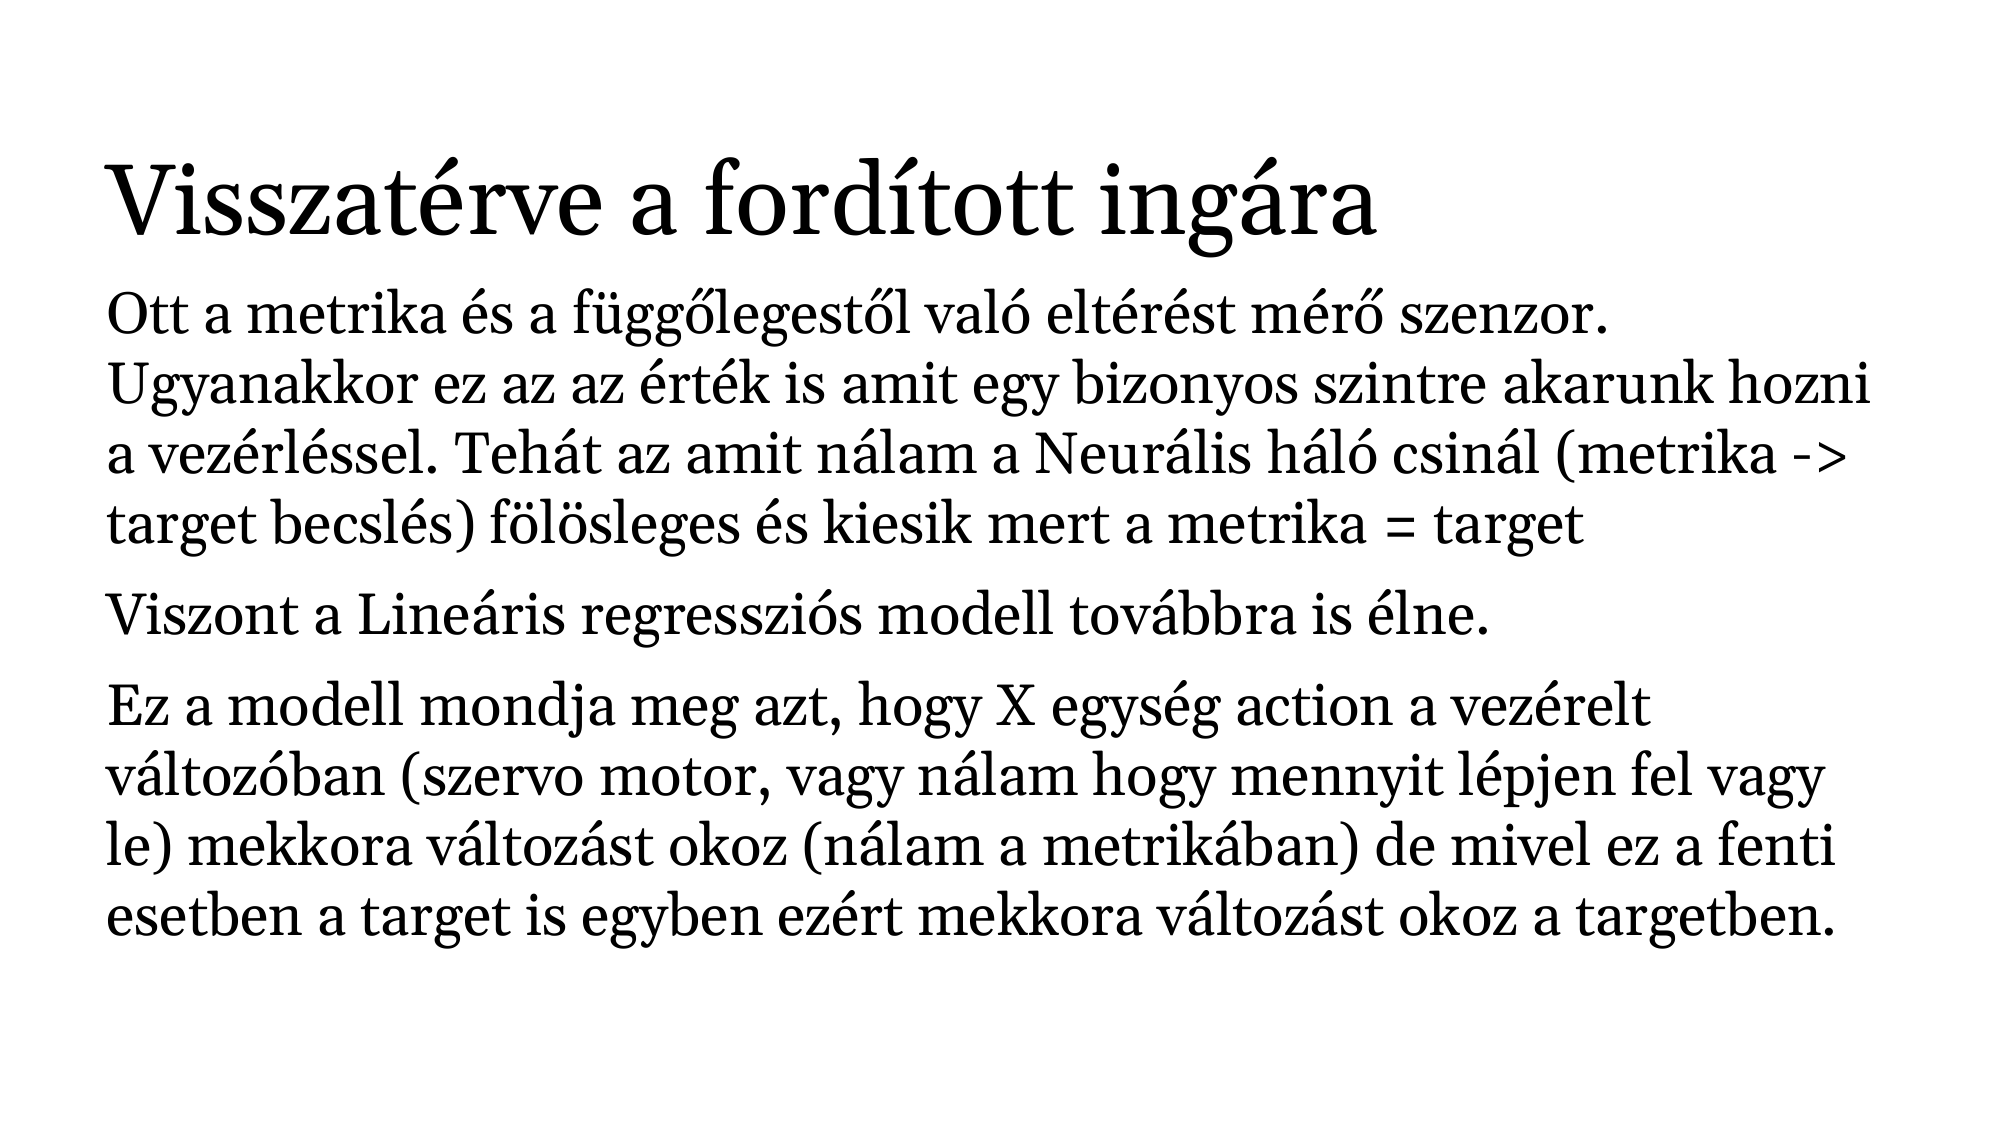

Visszatérve a fordított ingára
Ott a metrika és a függőlegestől való eltérést mérő szenzor. Ugyanakkor ez az az érték is amit egy bizonyos szintre akarunk hozni a vezérléssel. Tehát az amit nálam a Neurális háló csinál (metrika -> target becslés) fölösleges és kiesik mert a metrika = target
Viszont a Lineáris regressziós modell továbbra is élne.
Ez a modell mondja meg azt, hogy X egység action a vezérelt változóban (szervo motor, vagy nálam hogy mennyit lépjen fel vagy le) mekkora változást okoz (nálam a metrikában) de mivel ez a fenti esetben a target is egyben ezért mekkora változást okoz a targetben.